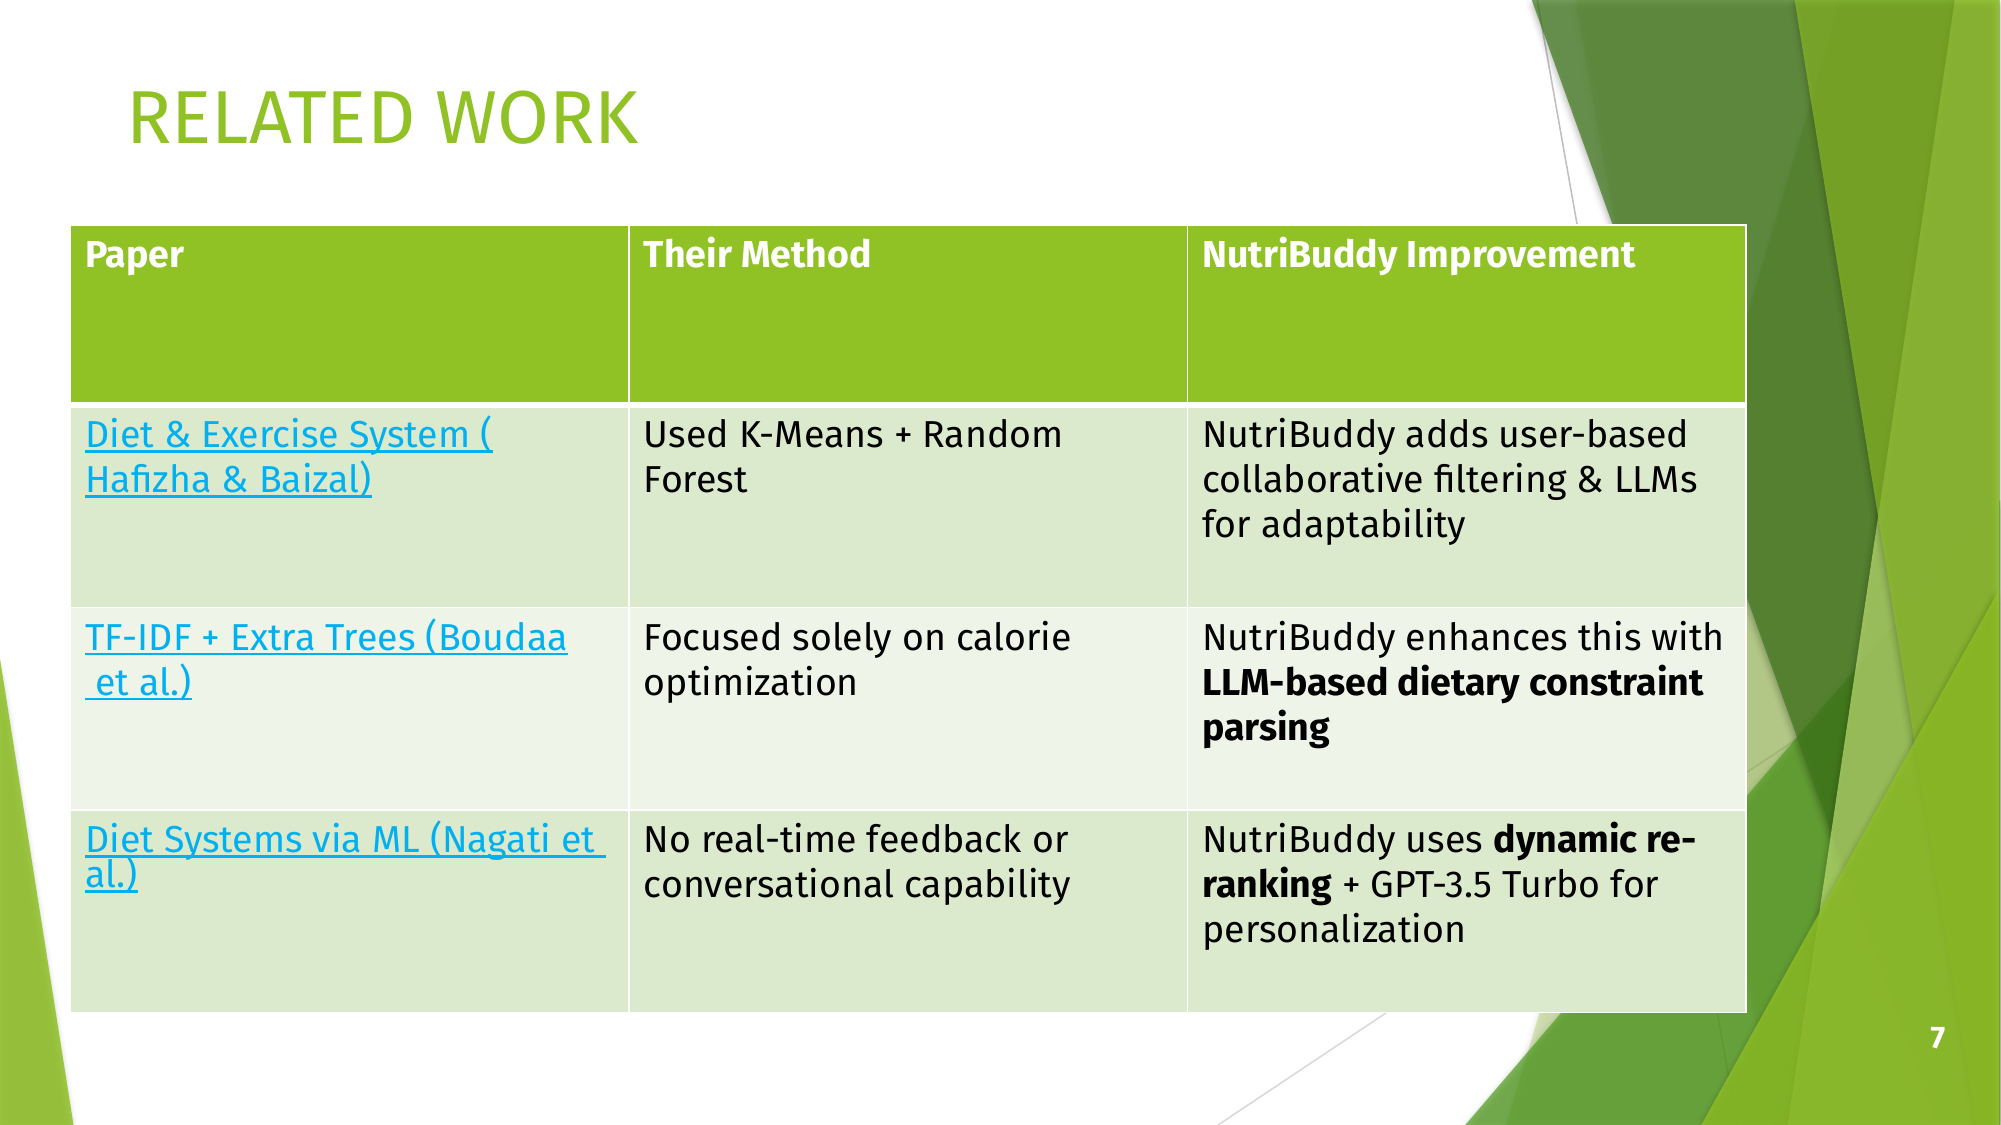

# RELATED WORK
| Paper | Their Method | NutriBuddy Improvement |
| --- | --- | --- |
| Diet & Exercise System (Hafizha & Baizal) | Used K-Means + Random Forest | NutriBuddy adds user-based collaborative filtering & LLMs for adaptability |
| TF-IDF + Extra Trees (Boudaa et al.) | Focused solely on calorie optimization | NutriBuddy enhances this with LLM-based dietary constraint parsing |
| Diet Systems via ML (Nagati et al.) | No real-time feedback or conversational capability | NutriBuddy uses dynamic re-ranking + GPT-3.5 Turbo for personalization |
7